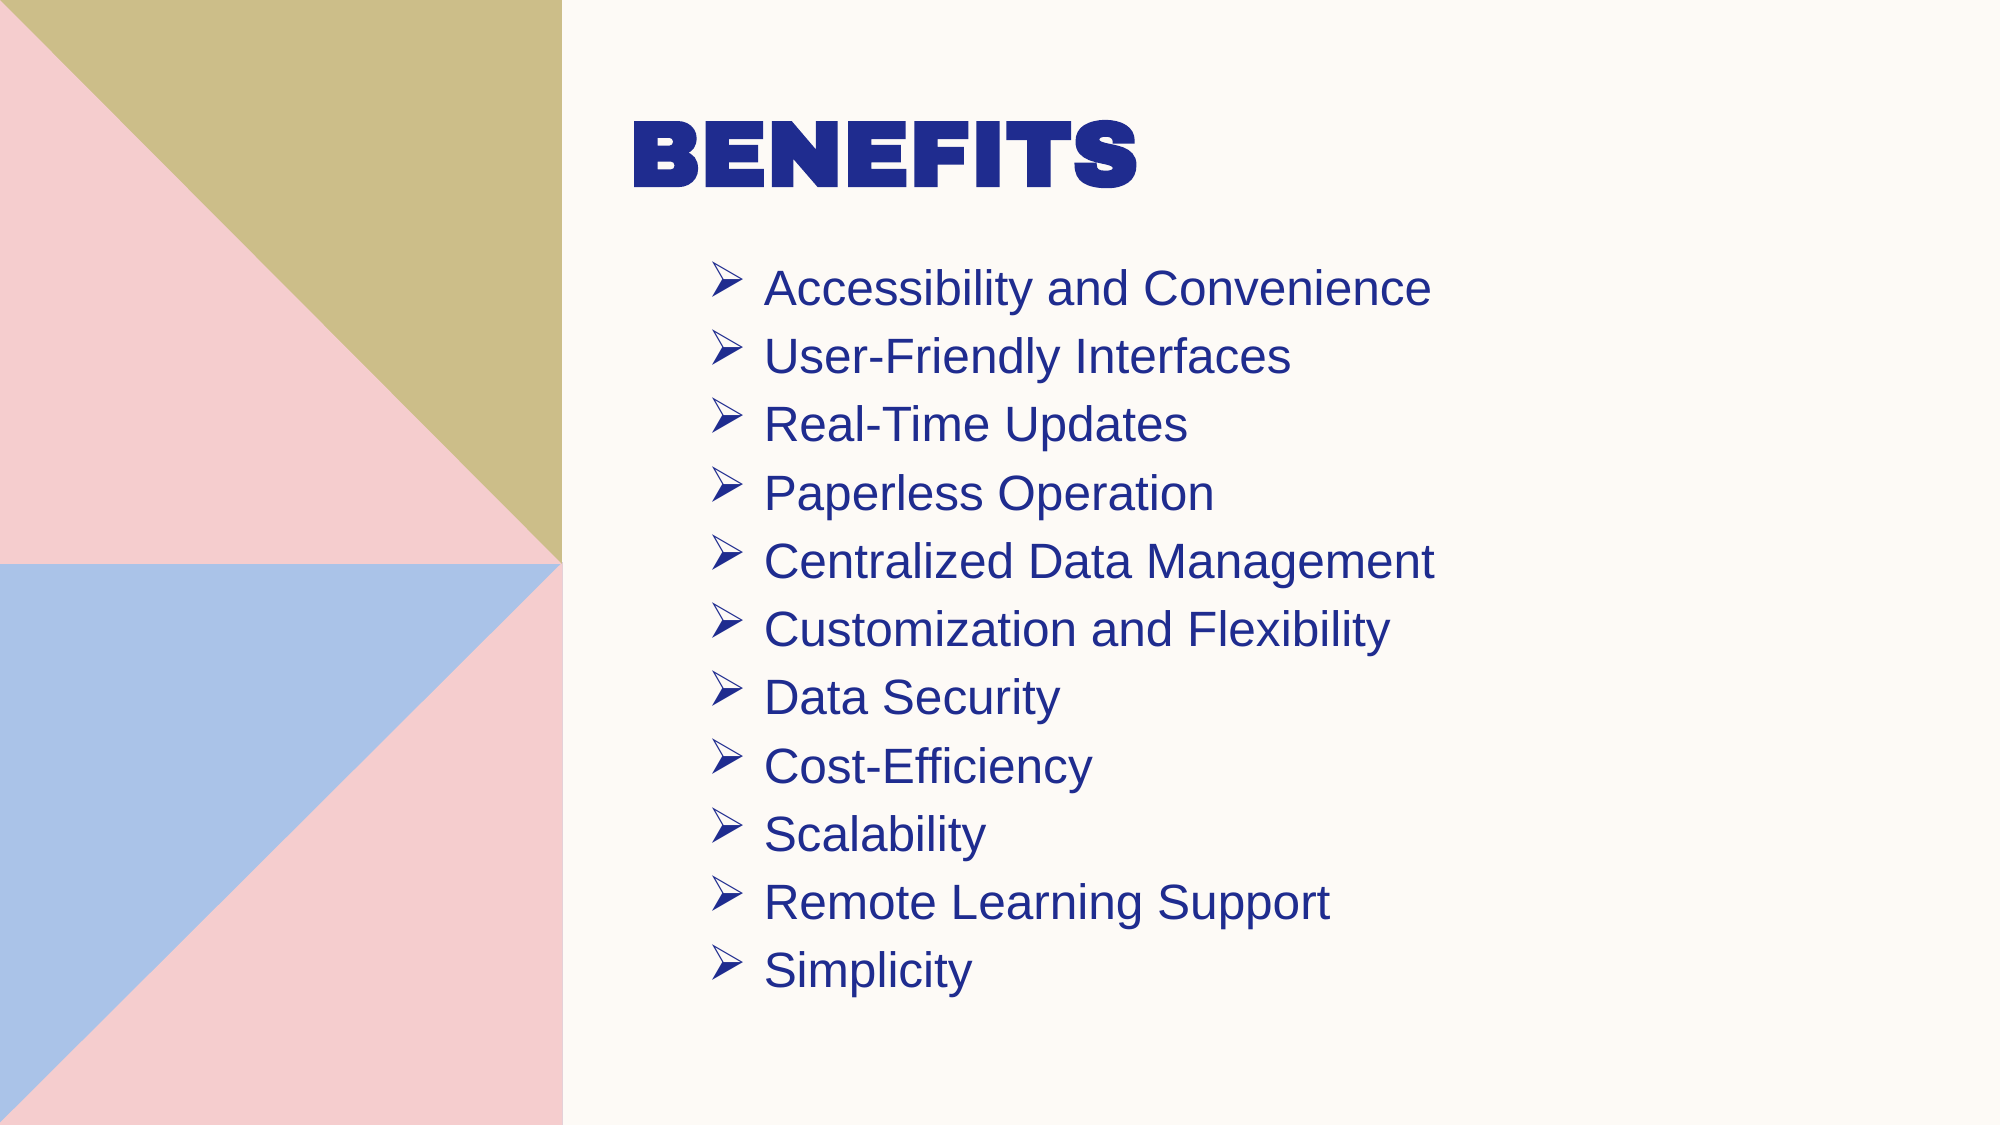

# benefits
Accessibility and Convenience
User-Friendly Interfaces
Real-Time Updates
Paperless Operation
Centralized Data Management
Customization and Flexibility
Data Security
Cost-Efficiency
Scalability
Remote Learning Support
Simplicity